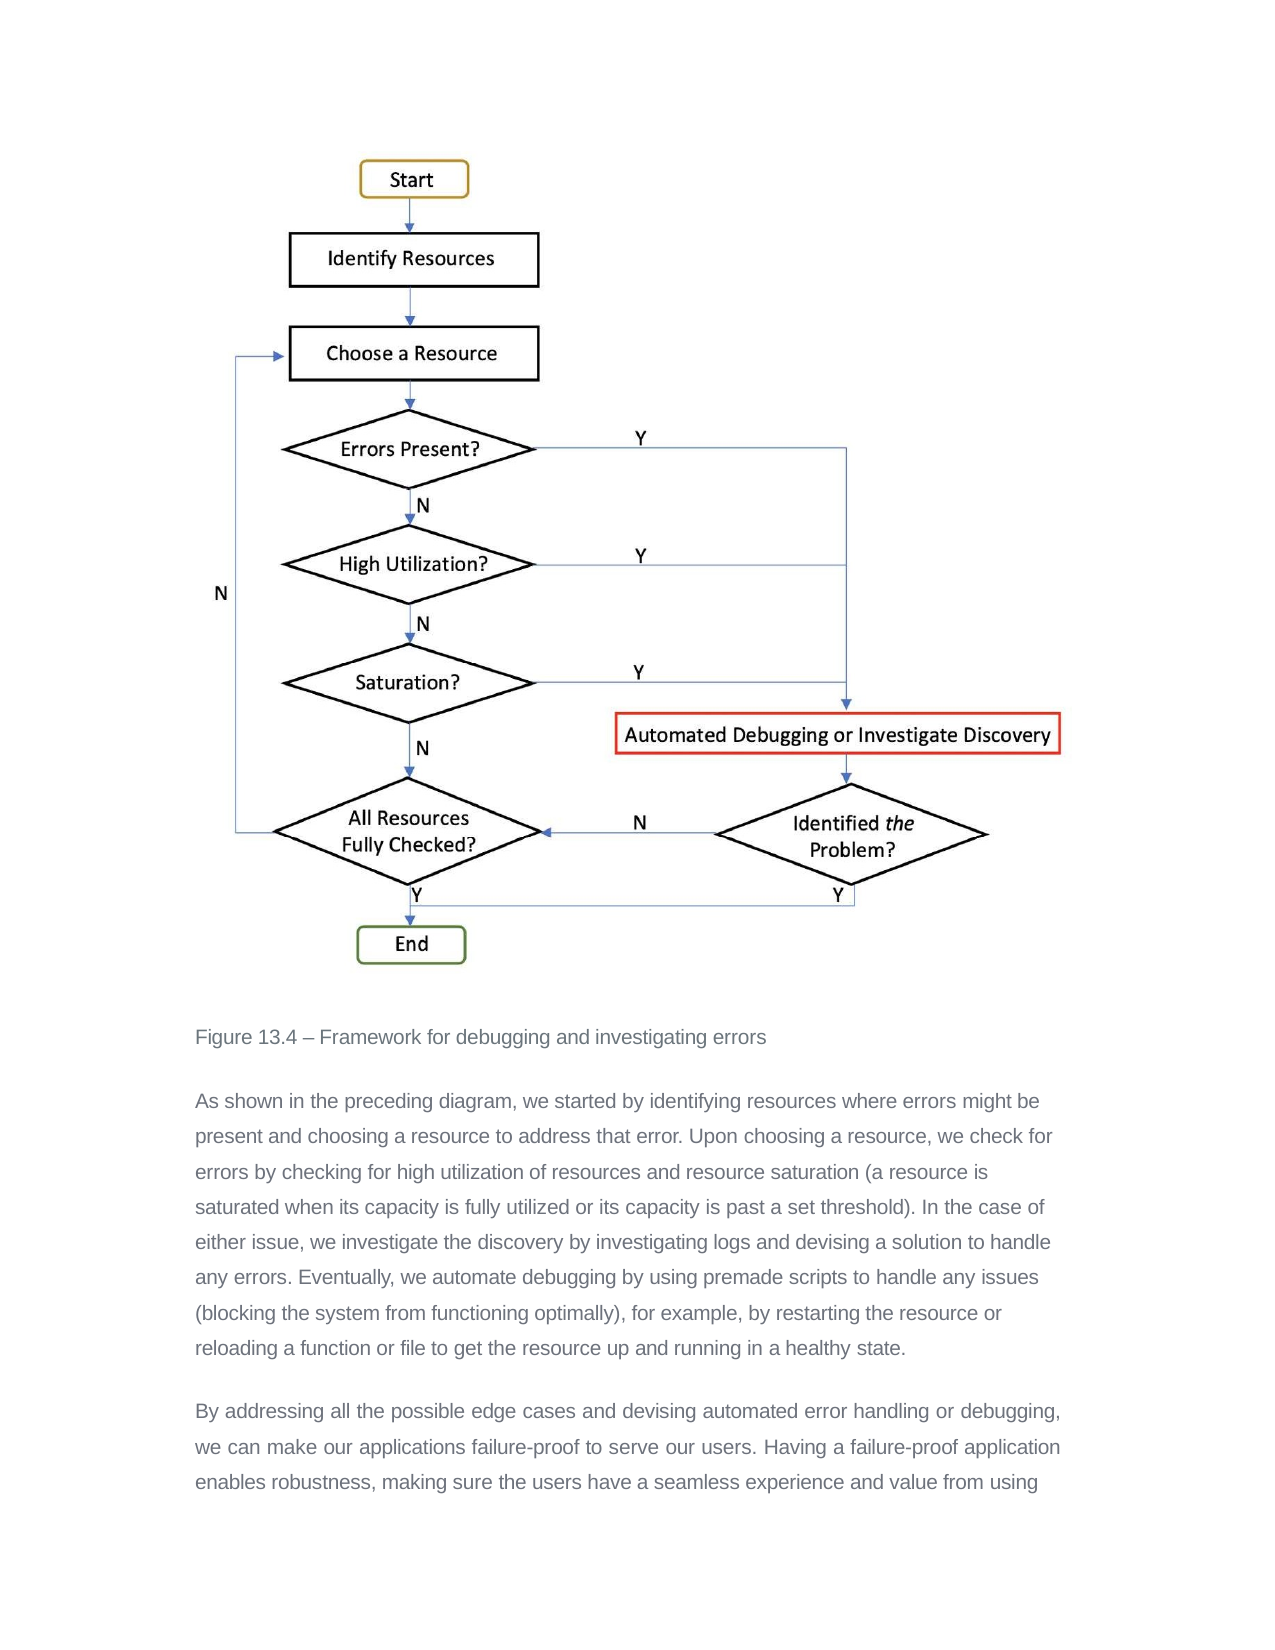

Figure 13.4 – Framework for debugging and investigating errors

As shown in the preceding diagram, we started by identifying resources where errors might be  present and choosing a resource to address that error. Upon choosing a resource, we check for  errors by checking for high utilization of resources and resource saturation (a resource is  saturated when its capacity is fully utilized or its capacity is past a set threshold). In the case of  either issue, we investigate the discovery by investigating logs and devising a solution to handle  any errors. Eventually, we automate debugging by using premade scripts to handle any issues  (blocking the system from functioning optimally), for example, by restarting the resource or  reloading a function or file to get the resource up and running in a healthy state.

By addressing all the possible edge cases and devising automated error handling or debugging,  we can make our applications failure-proof to serve our users. Having a failure-proof application  enables robustness, making sure the users have a seamless experience and value from using